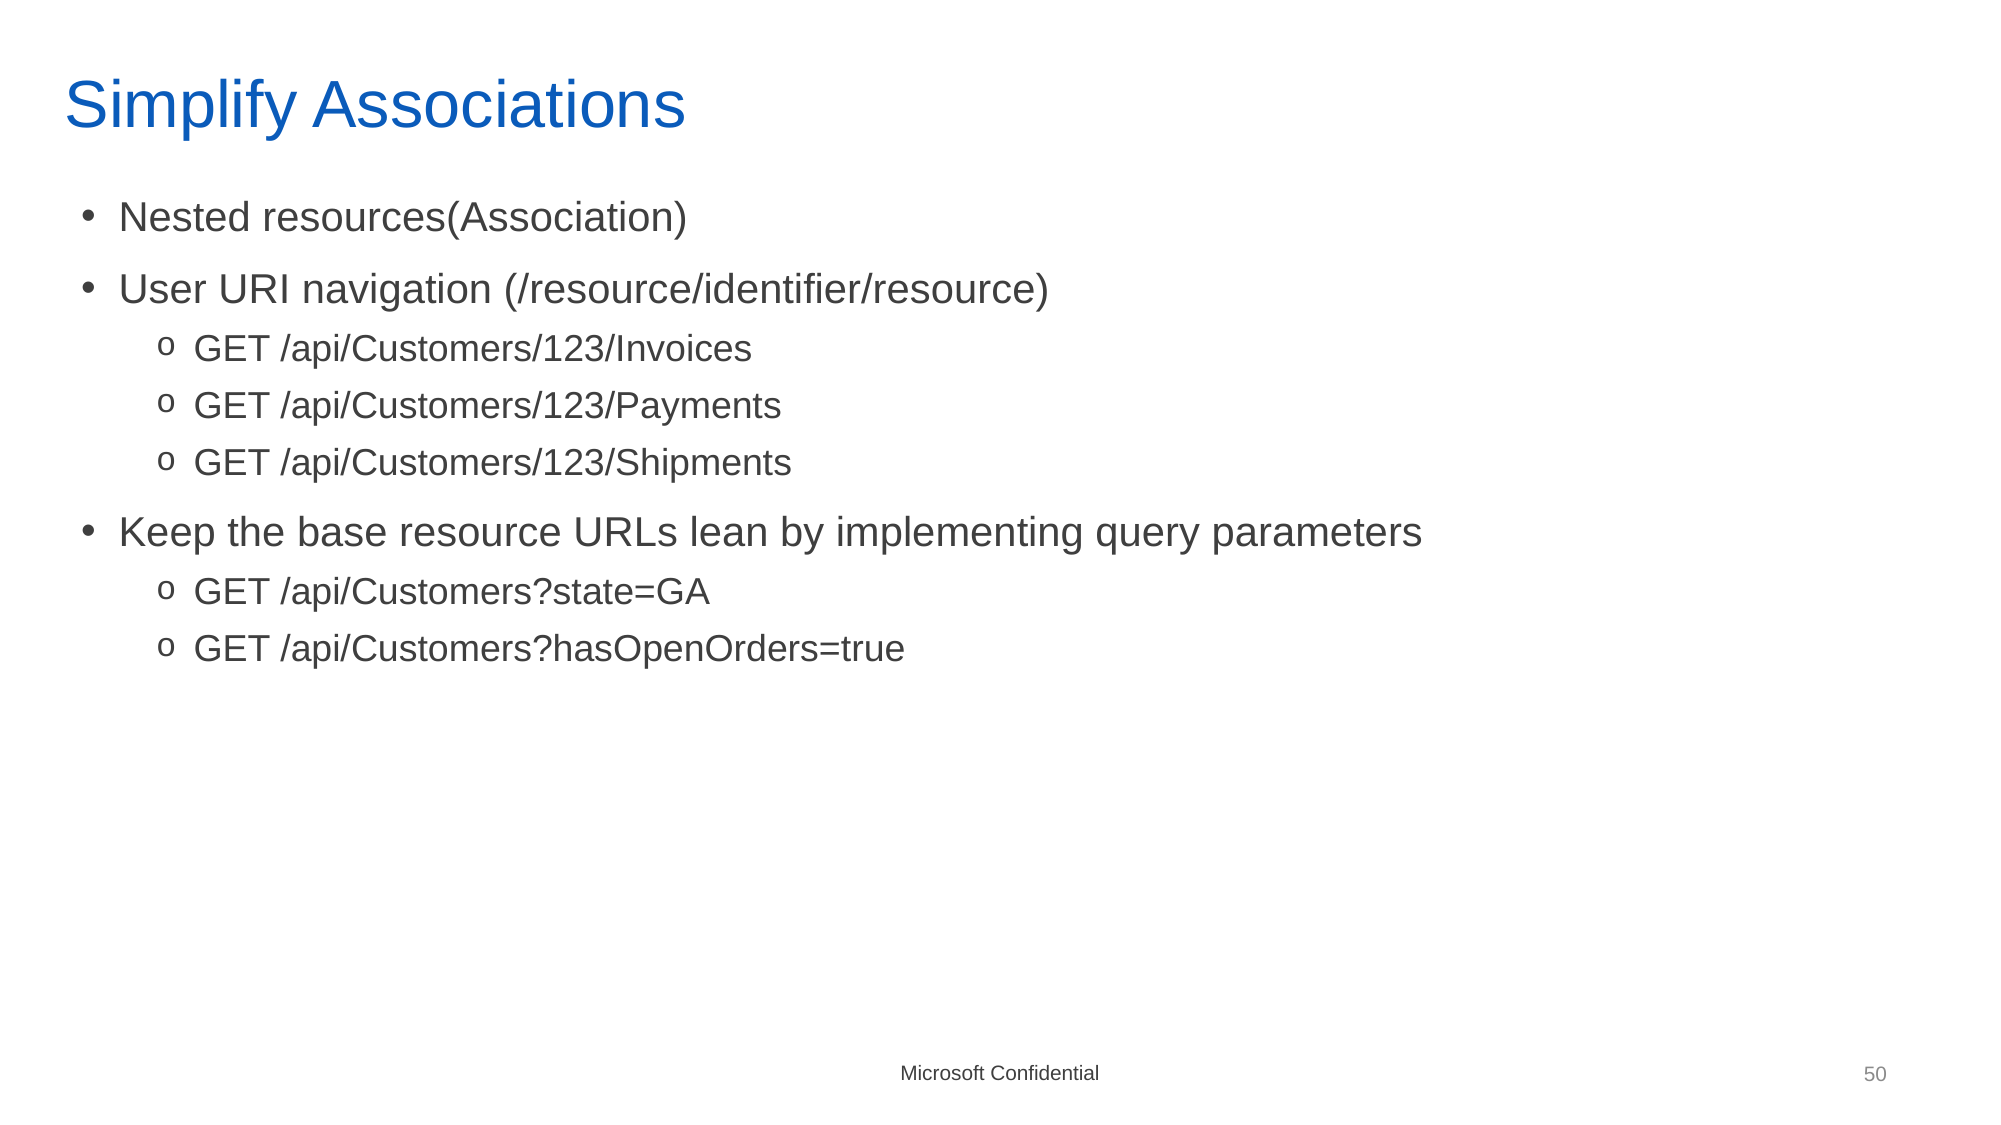

# Simplify Associations
Nested resources(Association)
User URI navigation (/resource/identifier/resource)
GET /api/Customers/123/Invoices
GET /api/Customers/123/Payments
GET /api/Customers/123/Shipments
Keep the base resource URLs lean by implementing query parameters
GET /api/Customers?state=GA
GET /api/Customers?hasOpenOrders=true

50